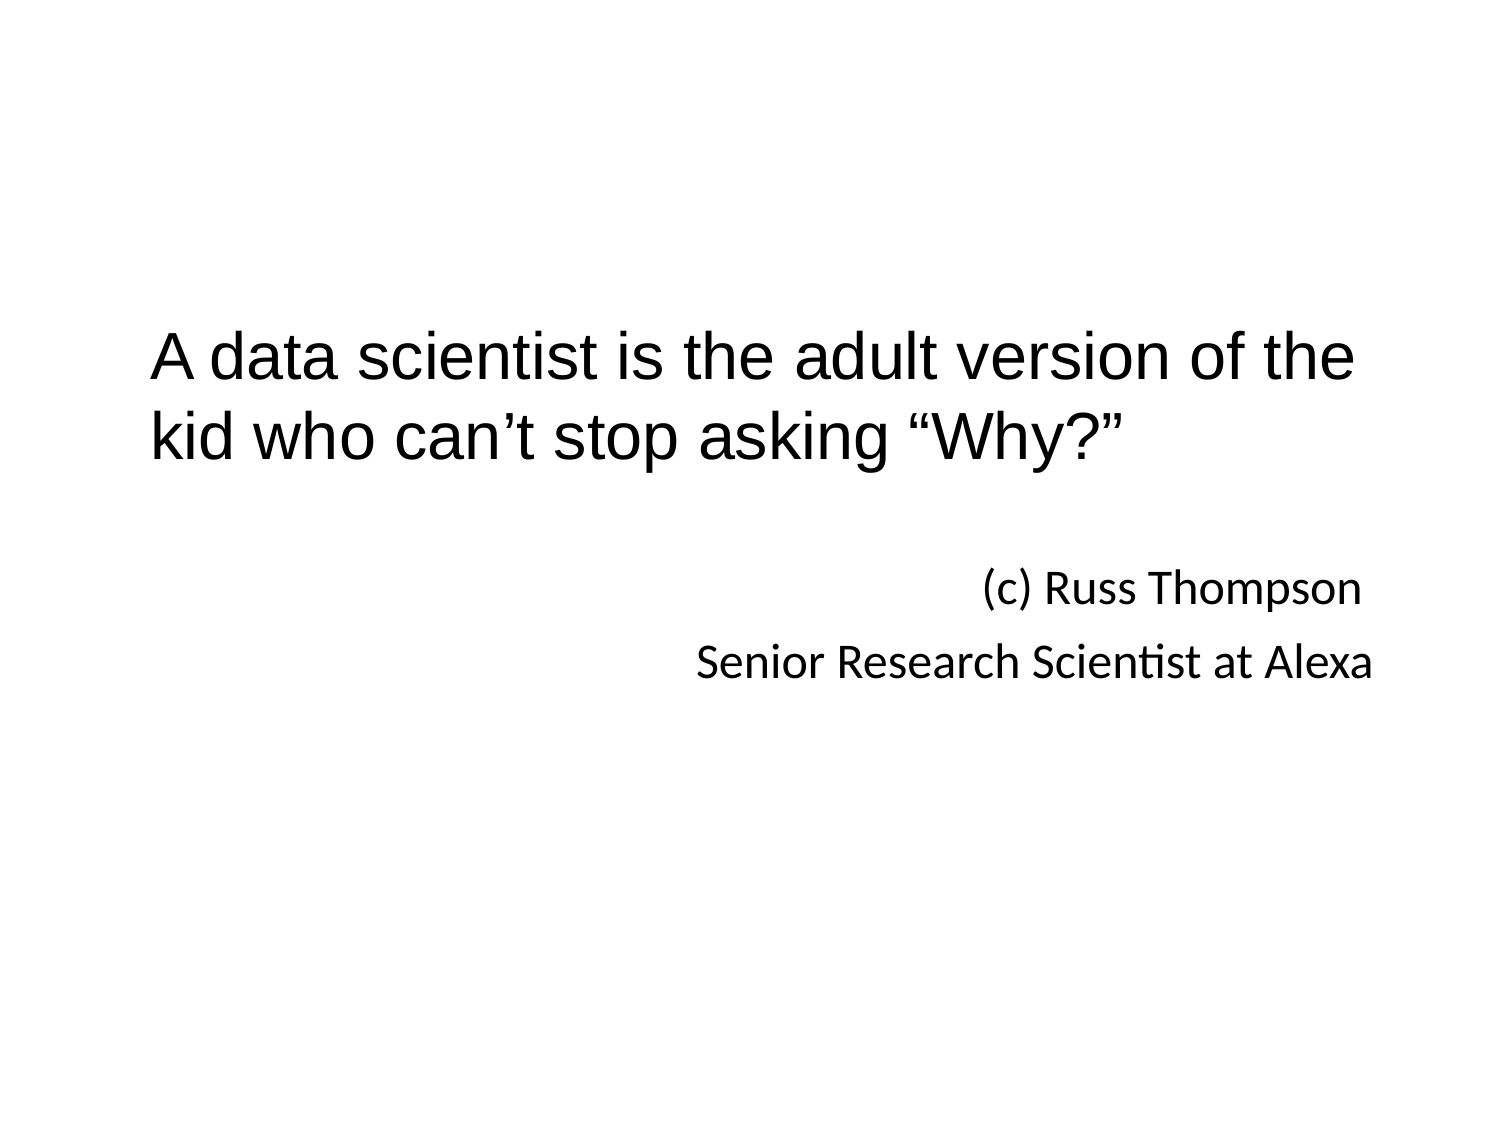

A data scientist is the adult version of the kid who can’t stop asking “Why?”
(c) Russ Thompson
Senior Research Scientist at Alexa